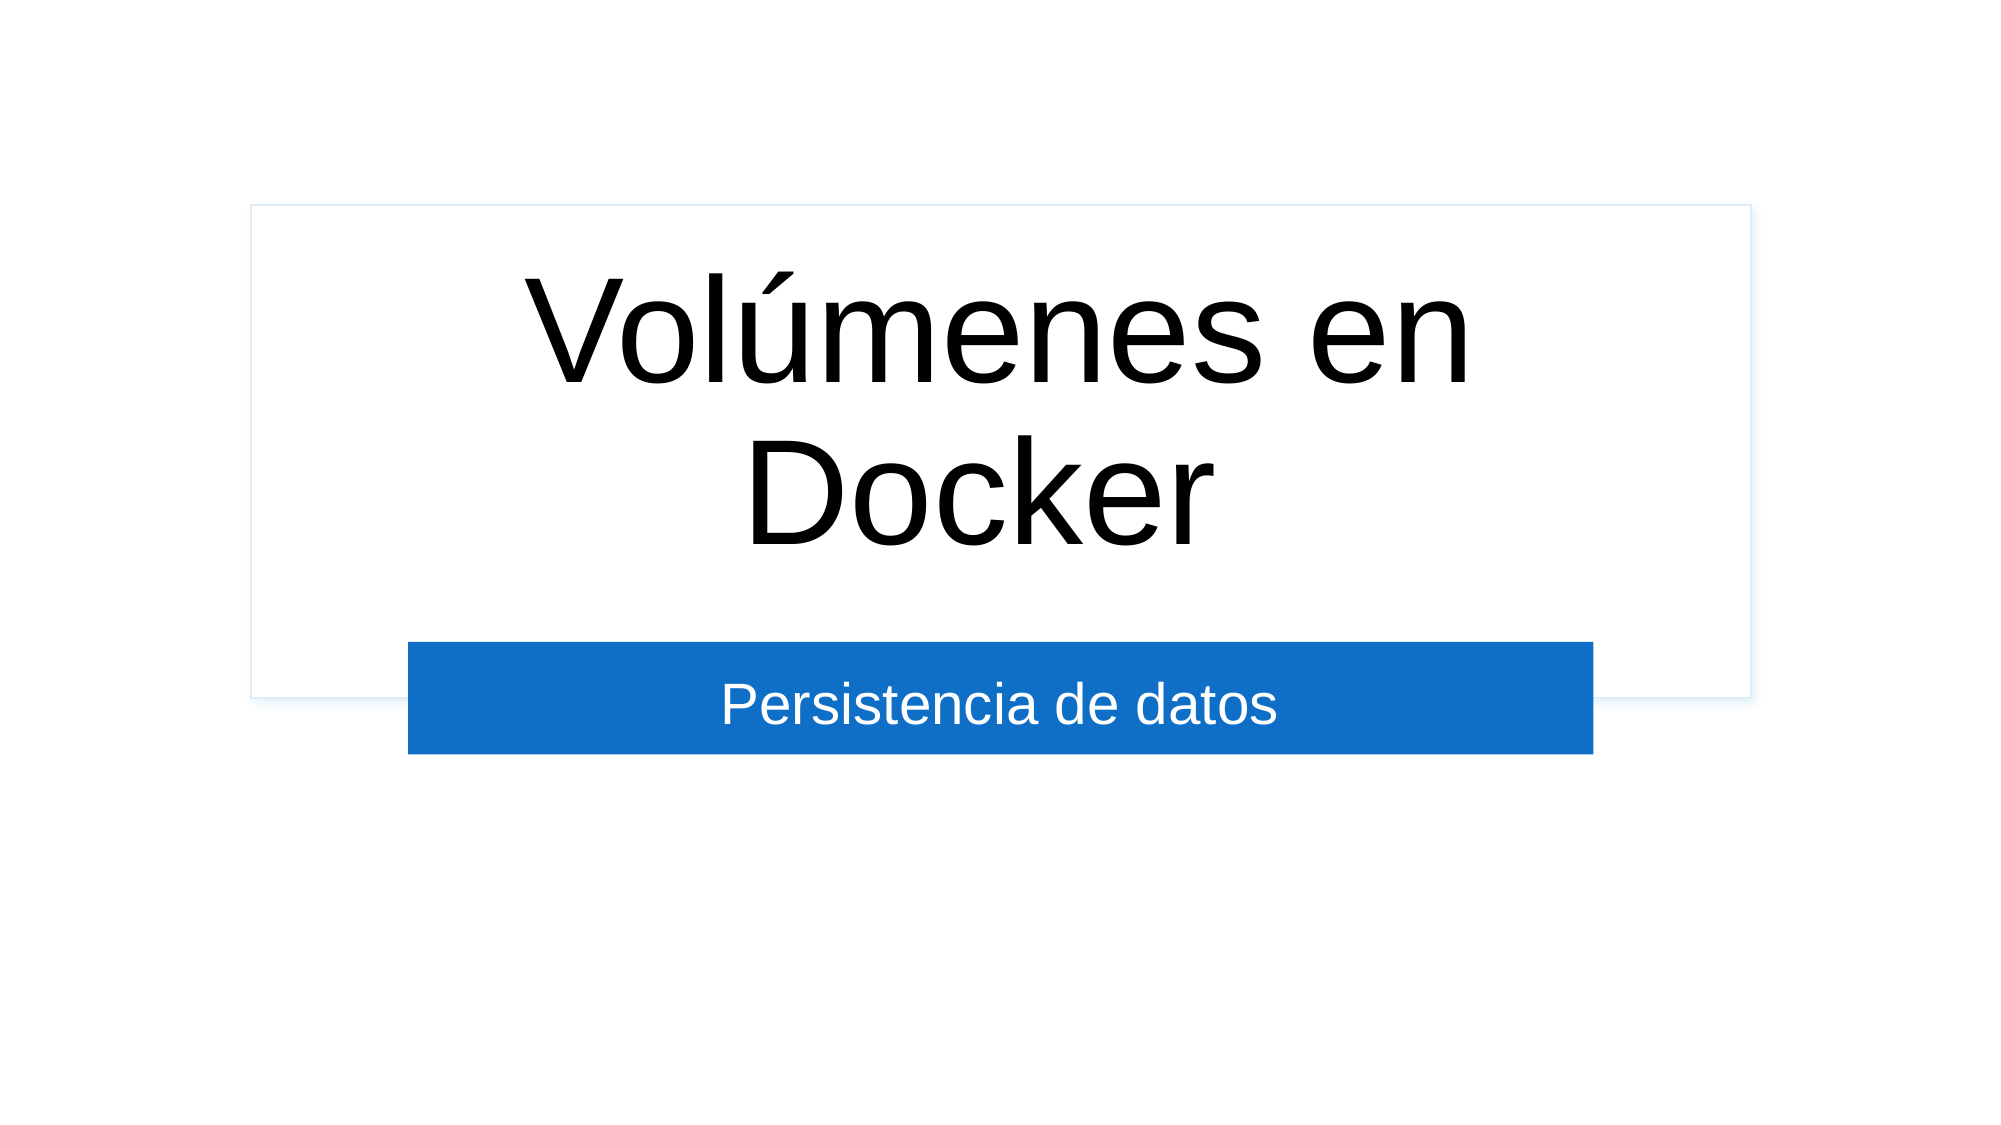

# Volúmenes en Docker

Persistencia de datos